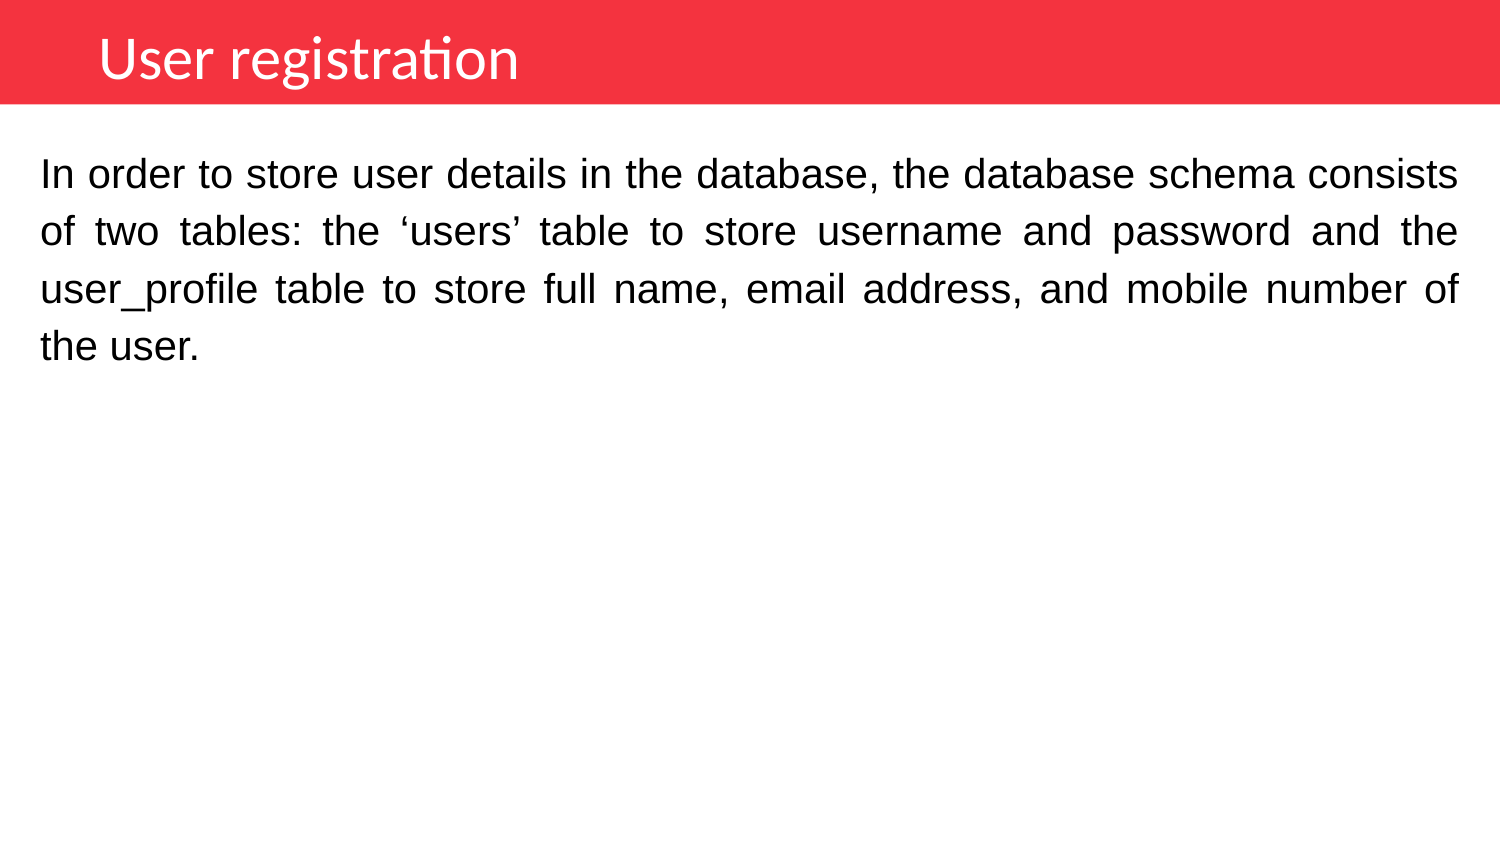

User registration

In order to store user details in the database, the database schema consists of two tables: the ‘users’ table to store username and password and the user_profile table to store full name, email address, and mobile number of the user.